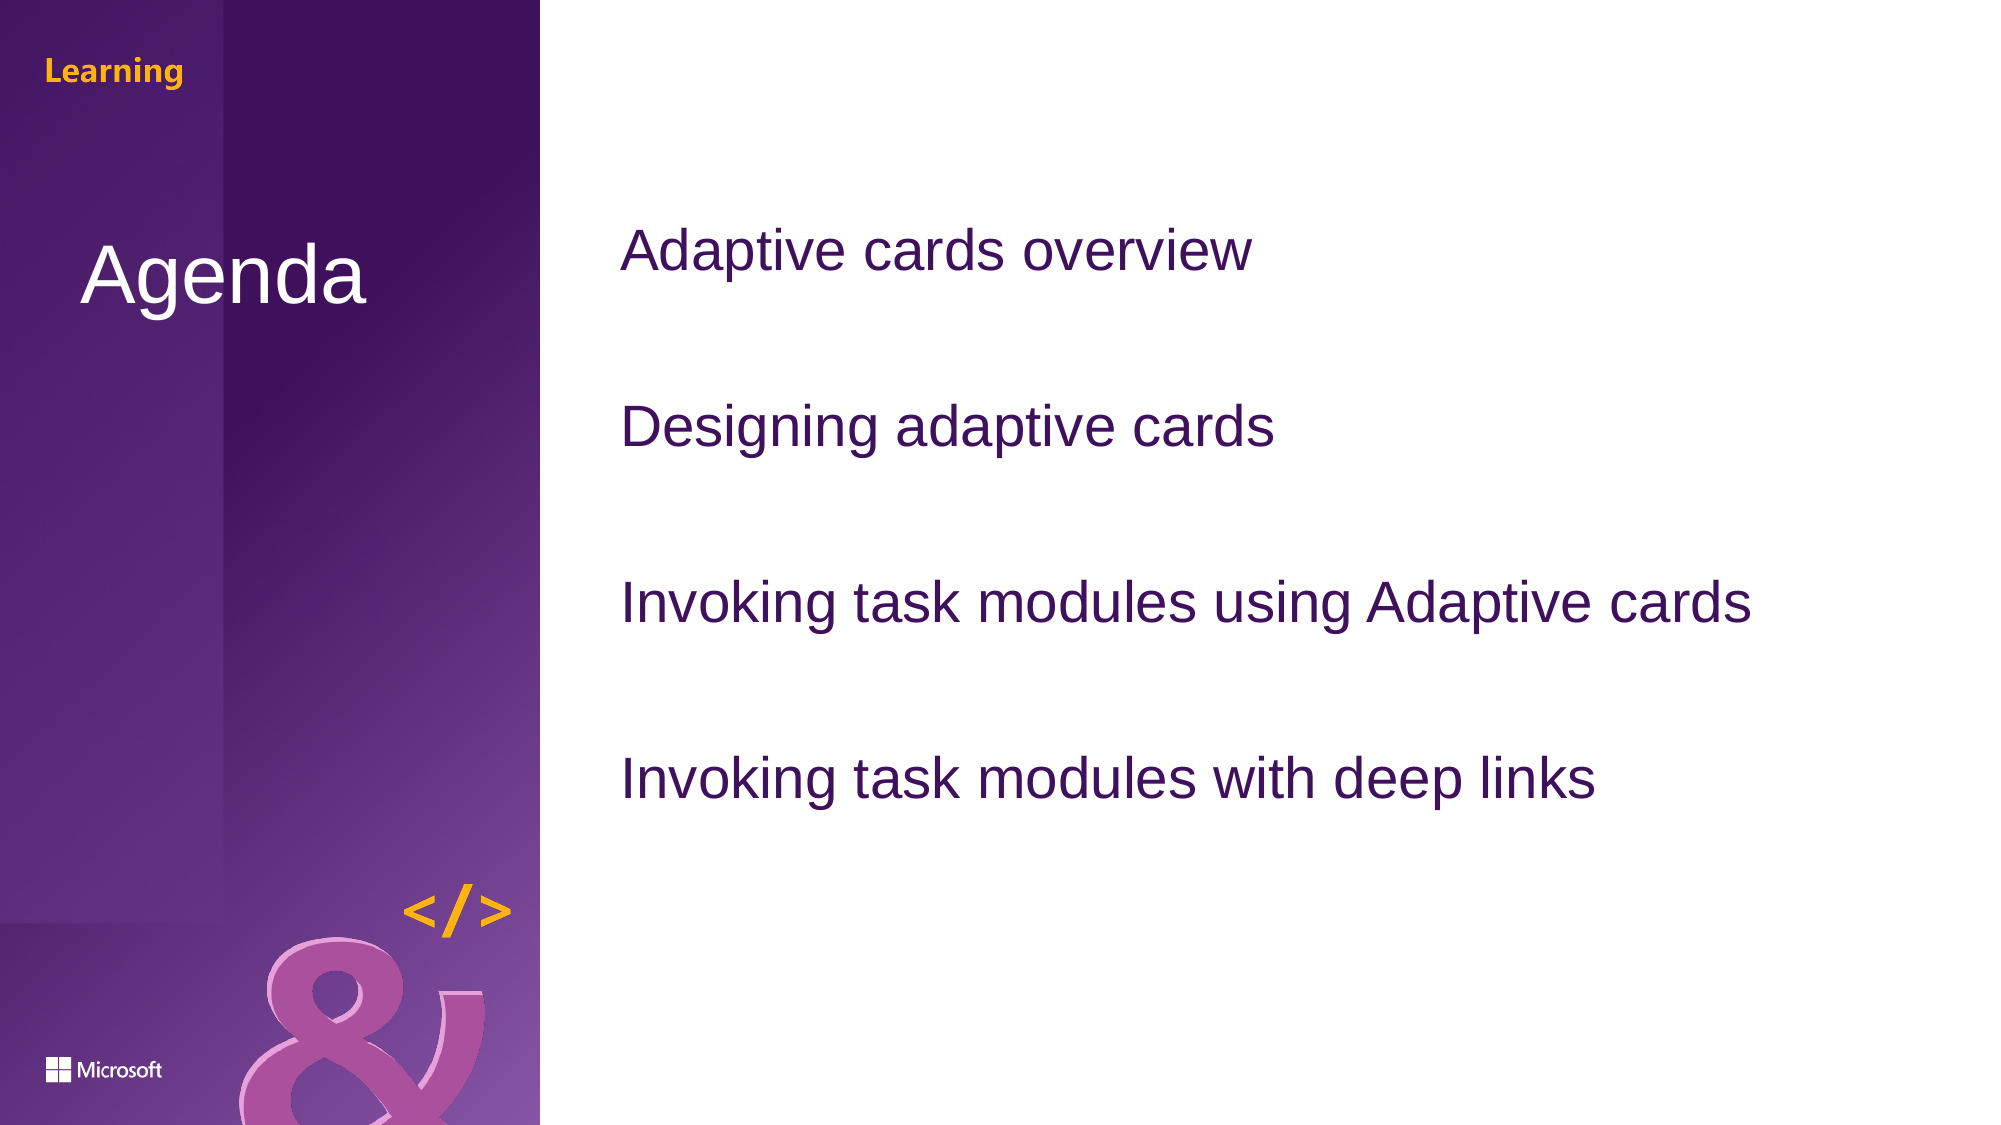

Adaptive cards overview

Designing adaptive cards

Invoking task modules using Adaptive cards

Invoking task modules with deep links